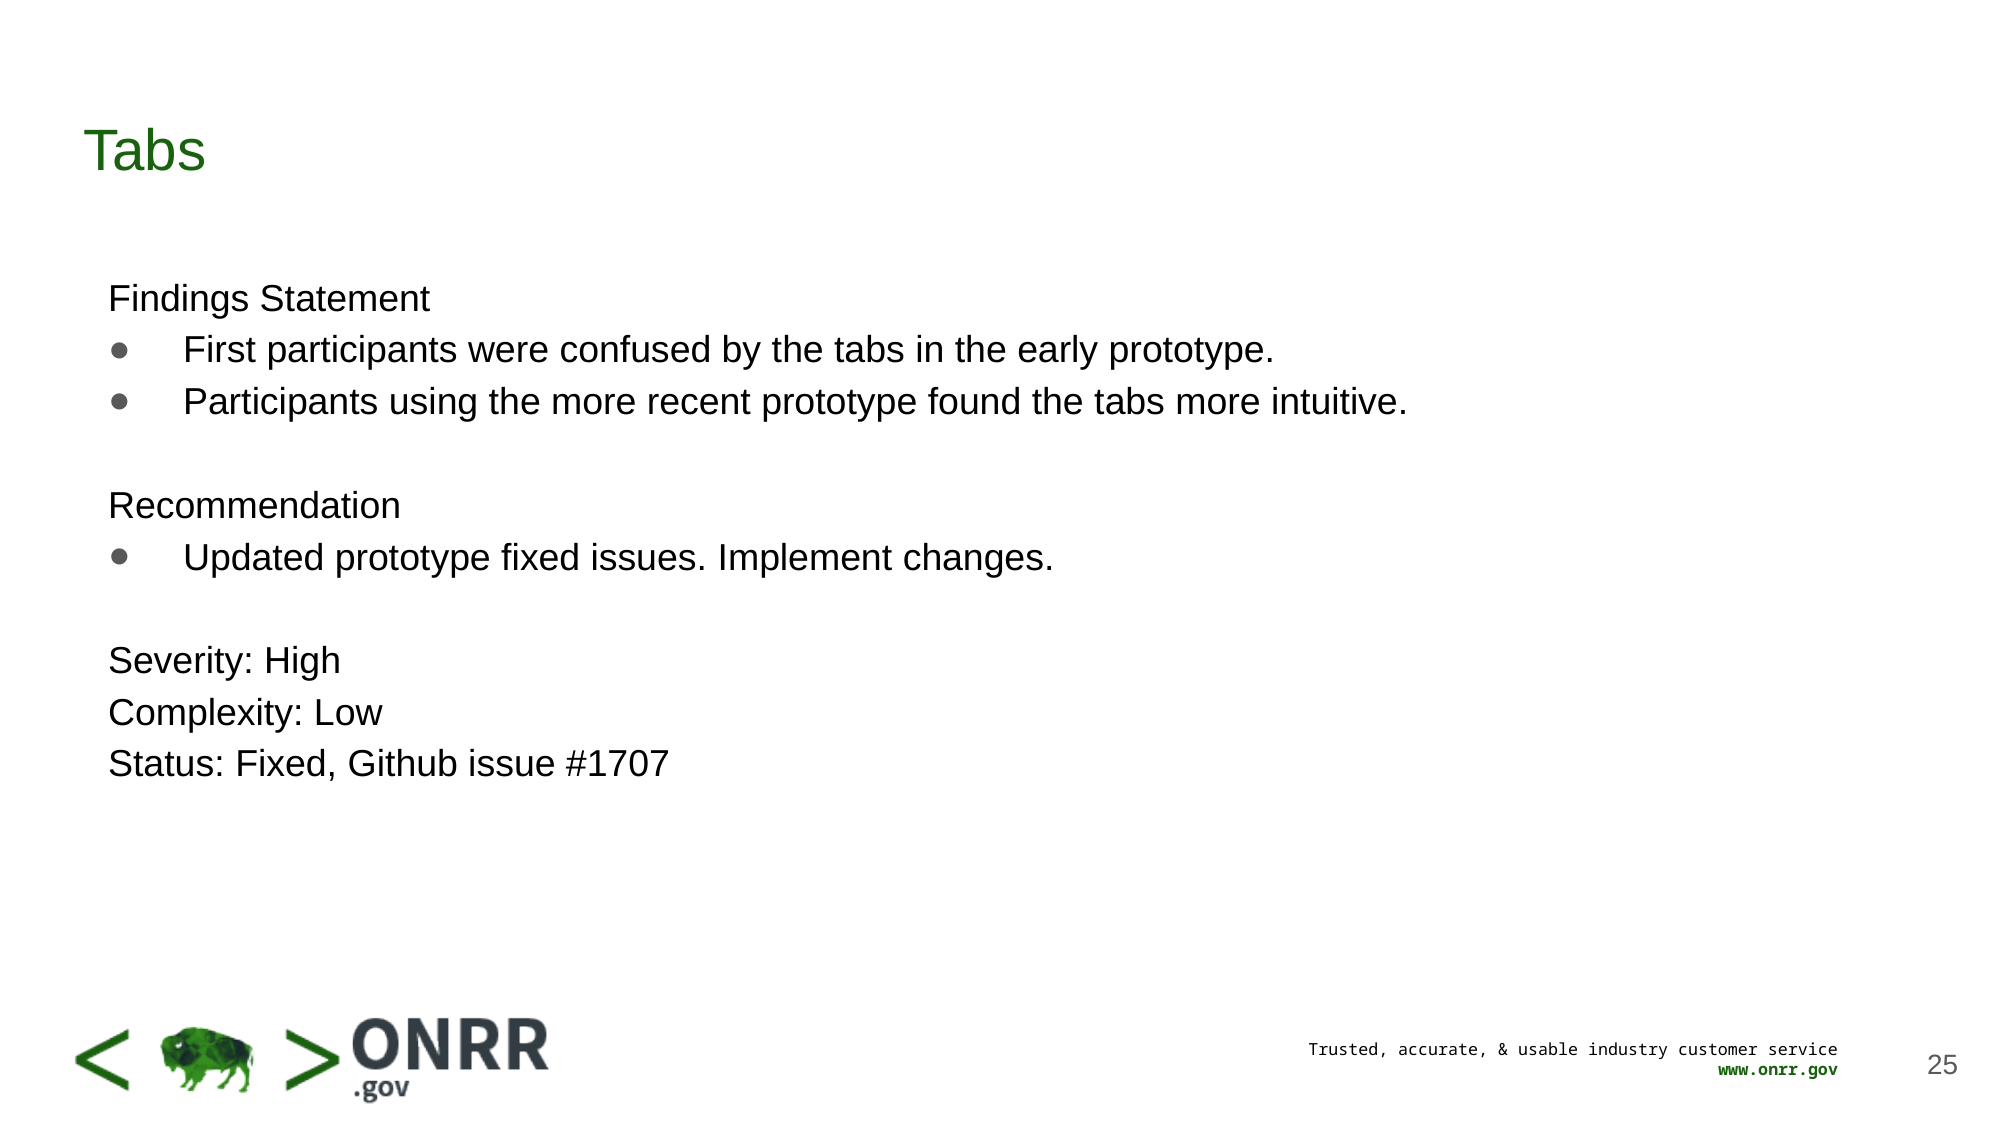

# Tabs
Findings Statement
First participants were confused by the tabs in the early prototype.
Participants using the more recent prototype found the tabs more intuitive.

Recommendation
Updated prototype fixed issues. Implement changes.
Severity: High
Complexity: Low
Status: Fixed, Github issue #1707
25